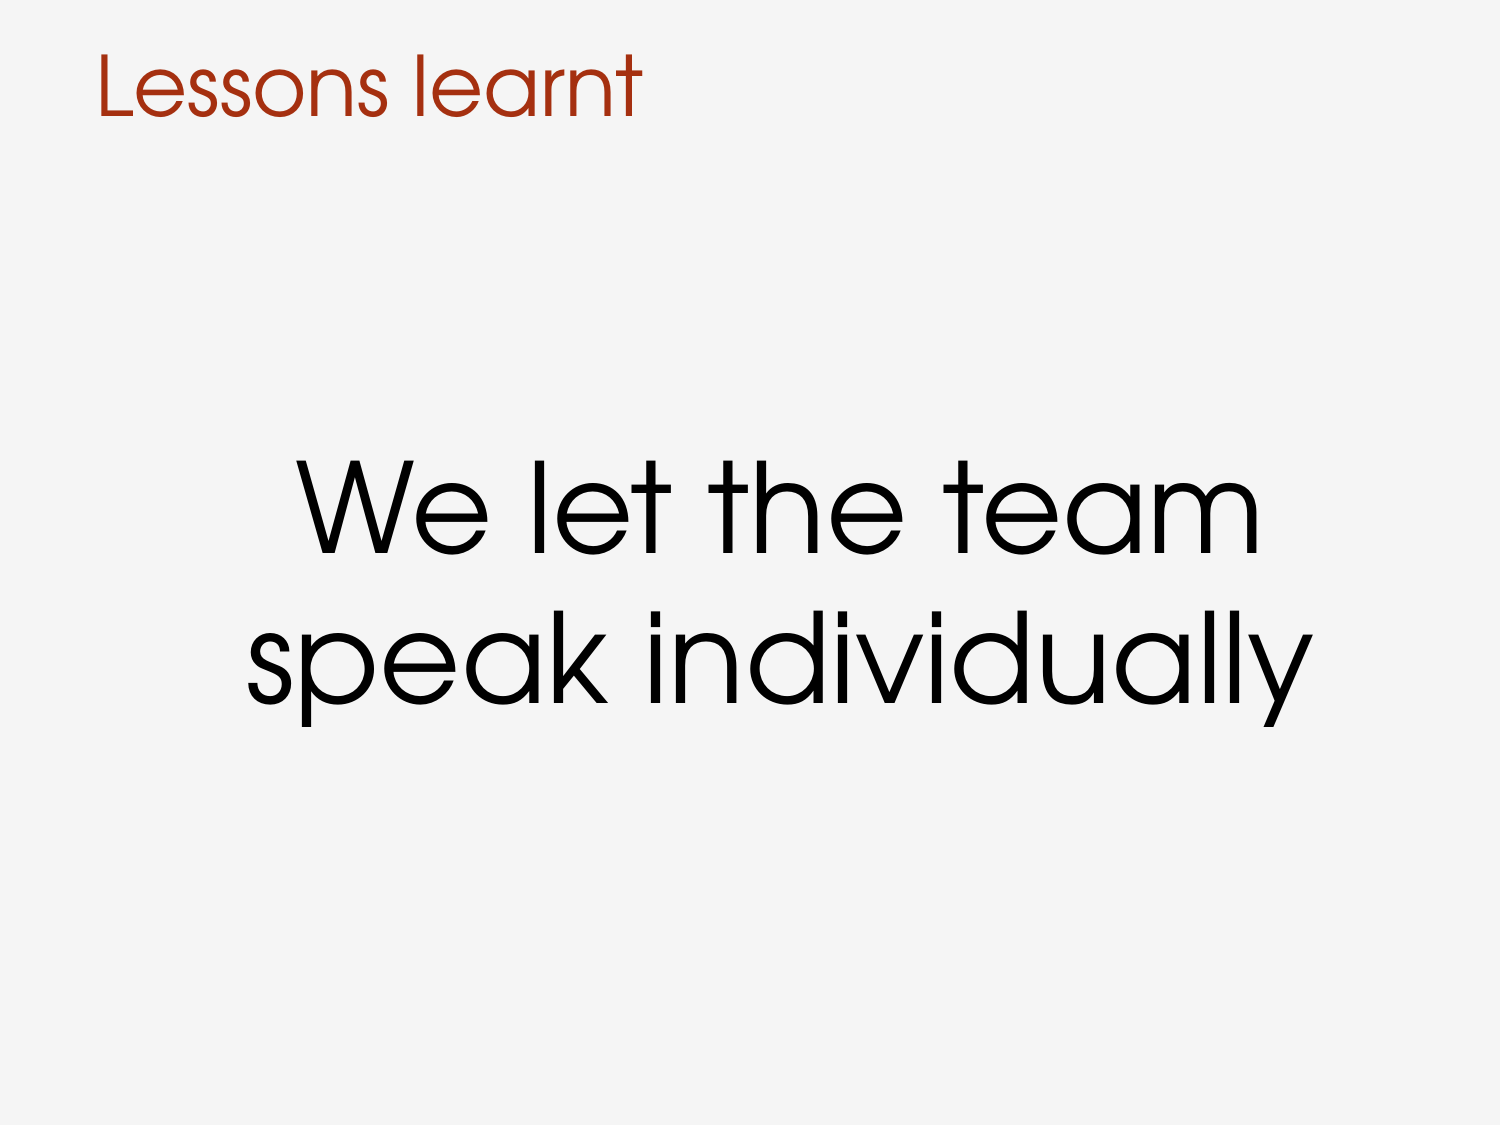

Lessons learnt
23
We let the team
speak individually